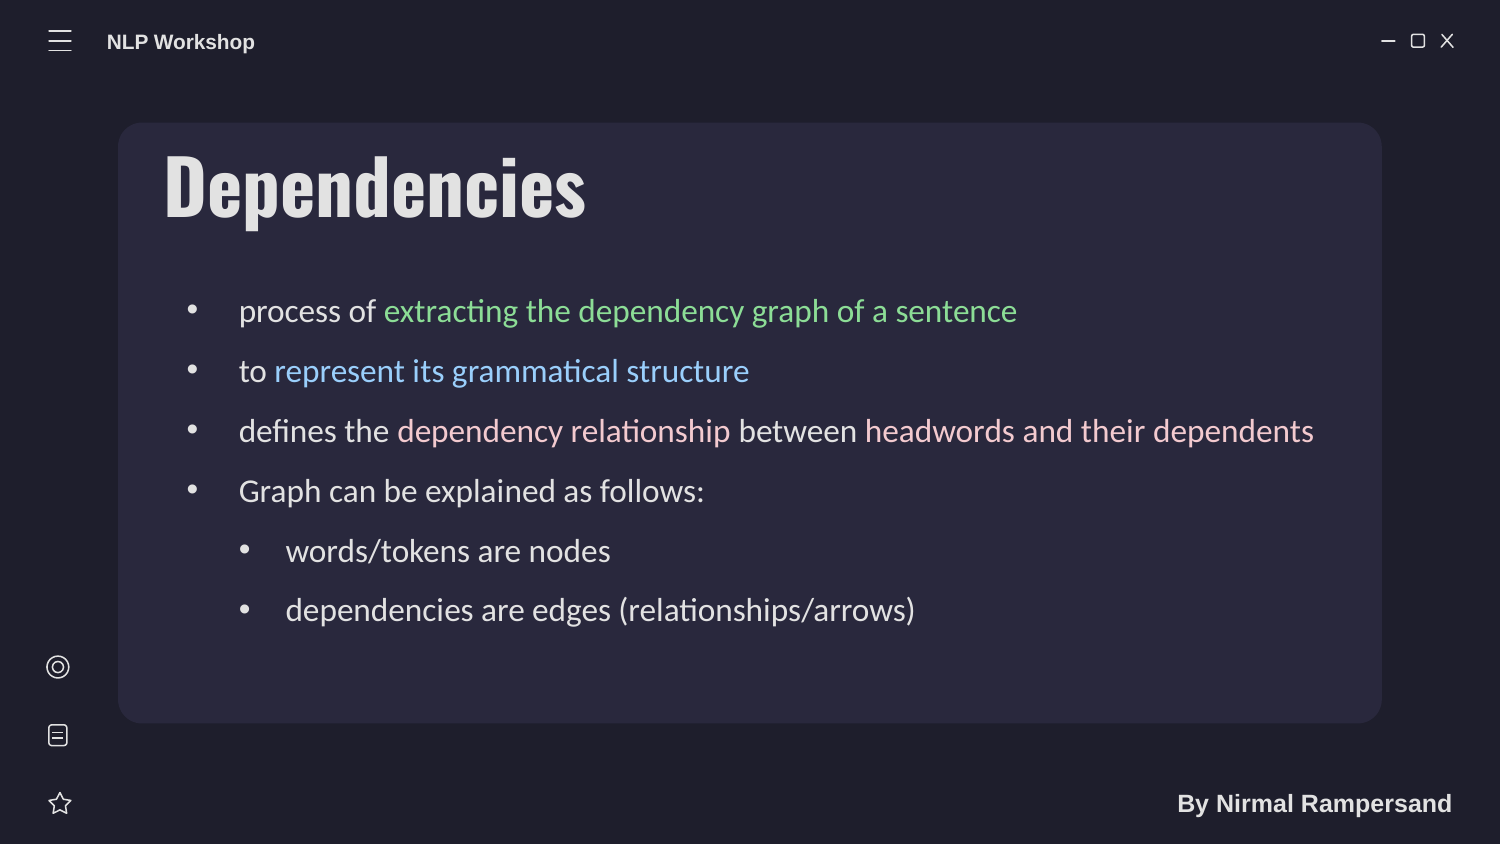

NLP Workshop

Dependencies
process of extracting the dependency graph of a sentence
to represent its grammatical structure
defines the dependency relationship between headwords and their dependents
Graph can be explained as follows:
words/tokens are nodes
dependencies are edges (relationships/arrows)

By Nirmal Rampersand